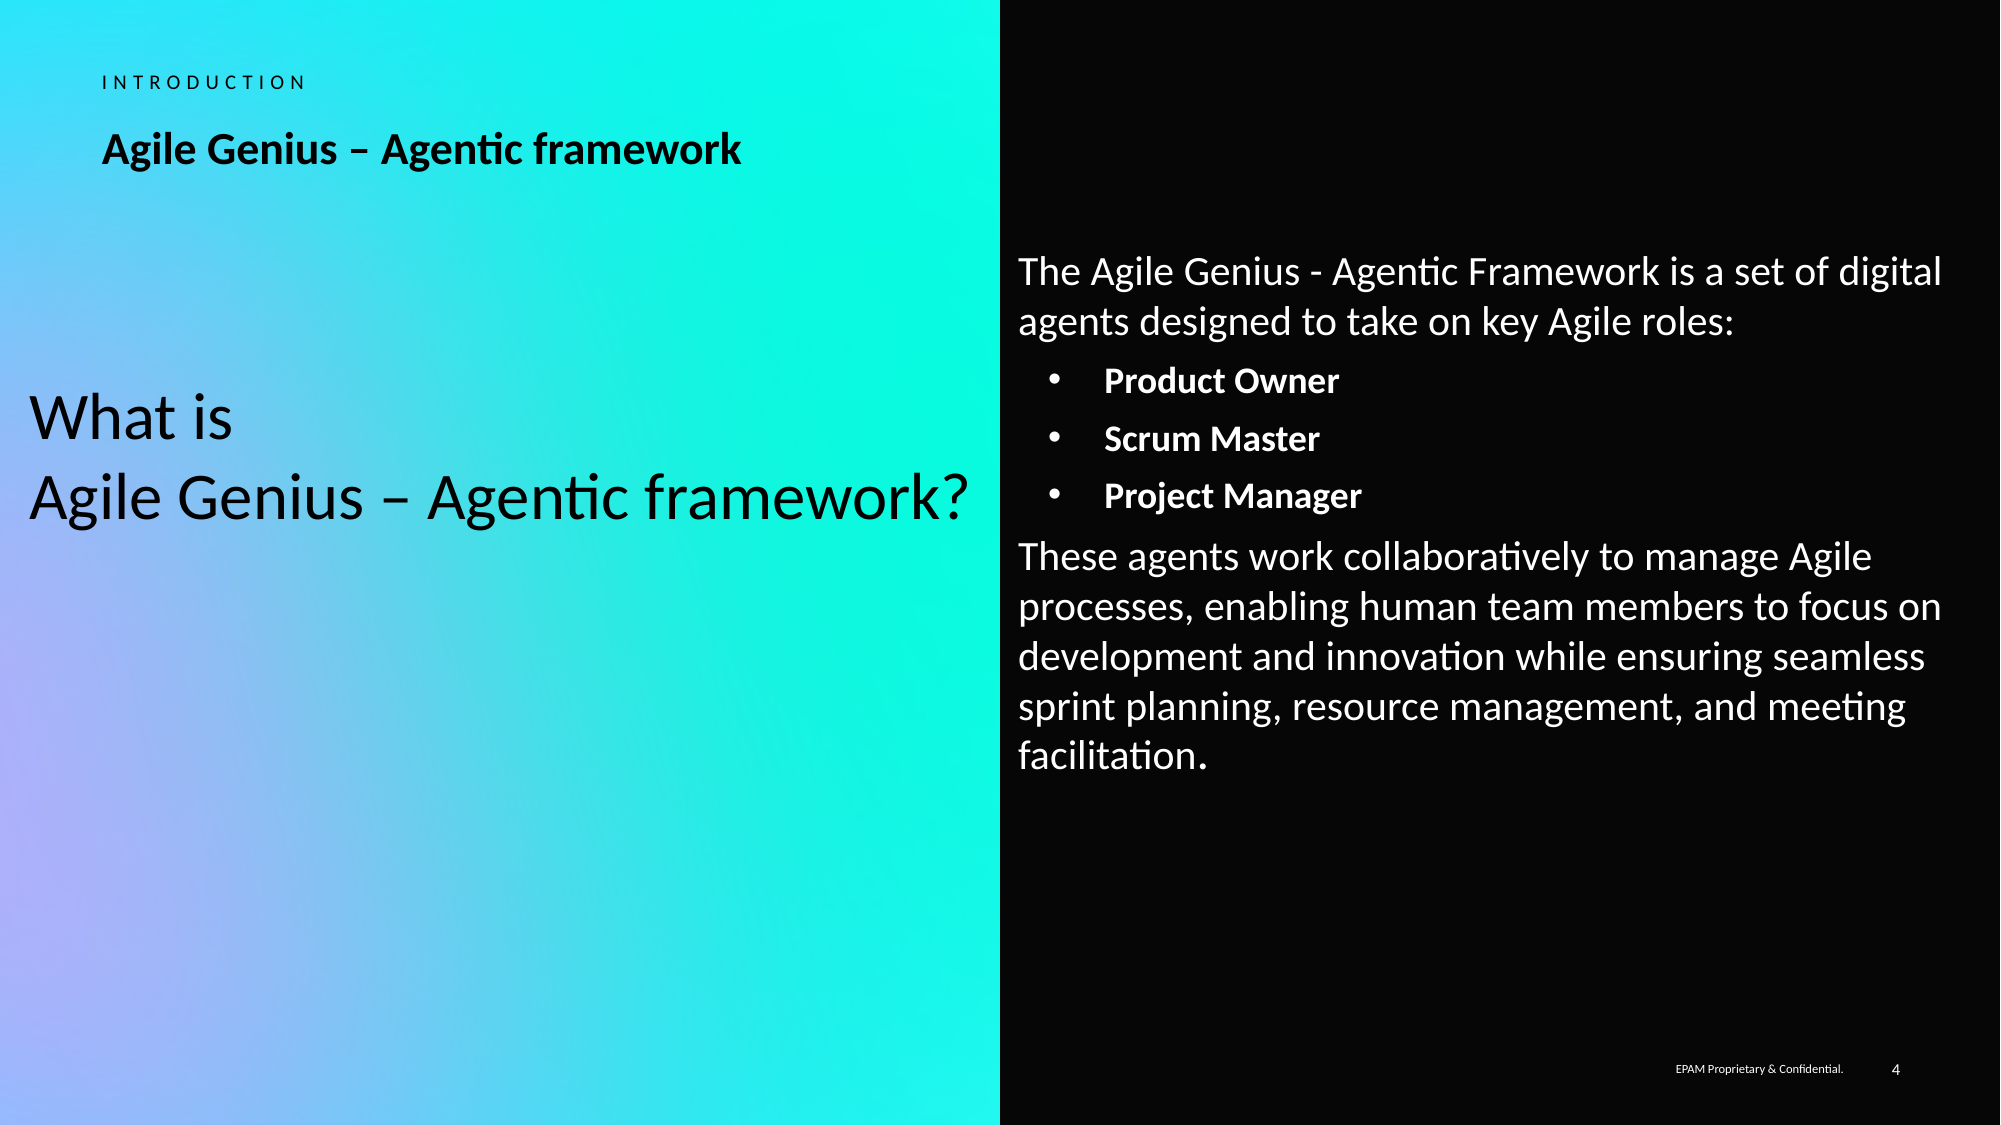

INTRODUCTION
Agile Genius – Agentic framework
The Agile Genius - Agentic Framework is a set of digital agents designed to take on key Agile roles:
Product Owner
Scrum Master
Project Manager
These agents work collaboratively to manage Agile processes, enabling human team members to focus on development and innovation while ensuring seamless sprint planning, resource management, and meeting facilitation.
# What is Agile Genius – Agentic framework?